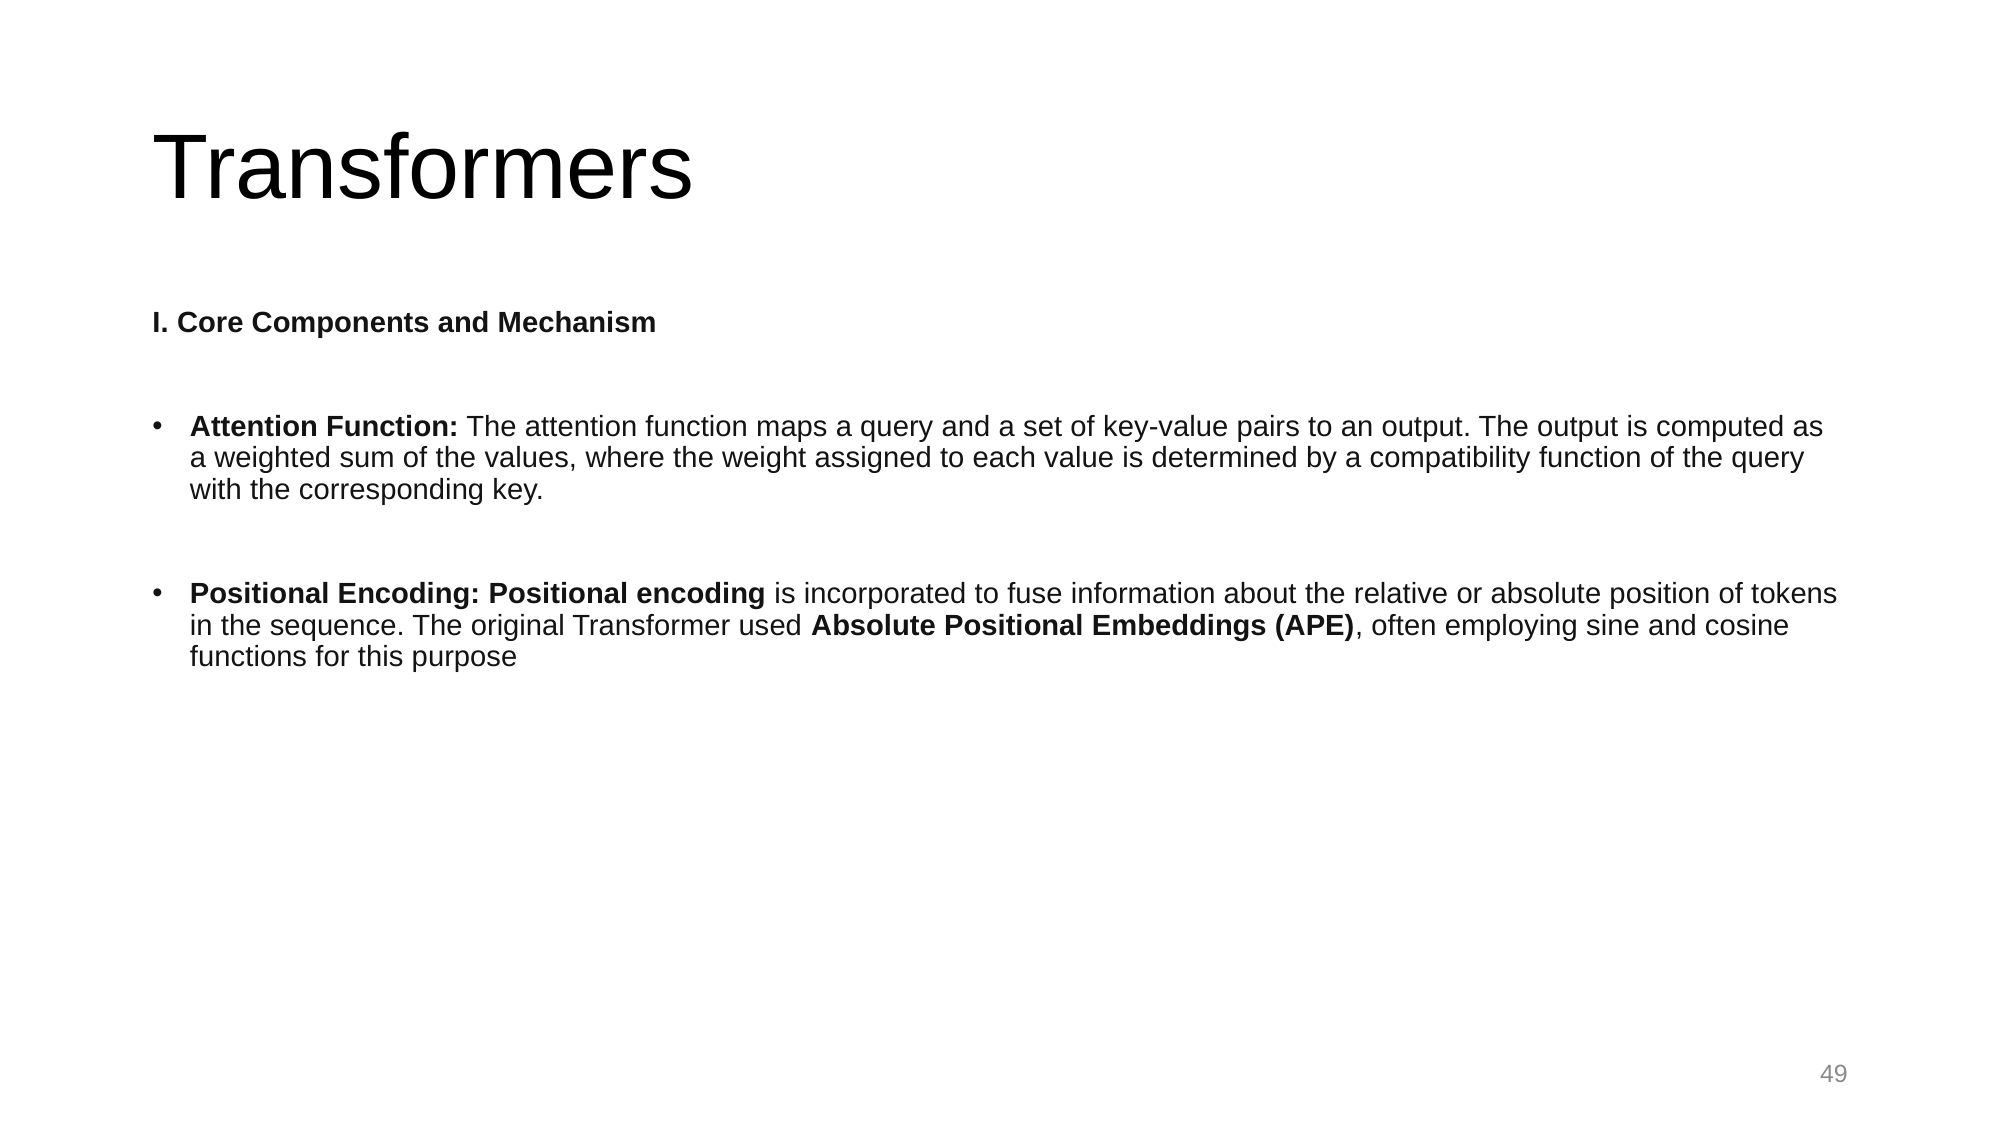

# Transformers
I. Core Components and Mechanism

Attention Function: The attention function maps a query and a set of key-value pairs to an output. The output is computed as a weighted sum of the values, where the weight assigned to each value is determined by a compatibility function of the query with the corresponding key.

Positional Encoding: Positional encoding is incorporated to fuse information about the relative or absolute position of tokens in the sequence. The original Transformer used Absolute Positional Embeddings (APE), often employing sine and cosine functions for this purpose
49